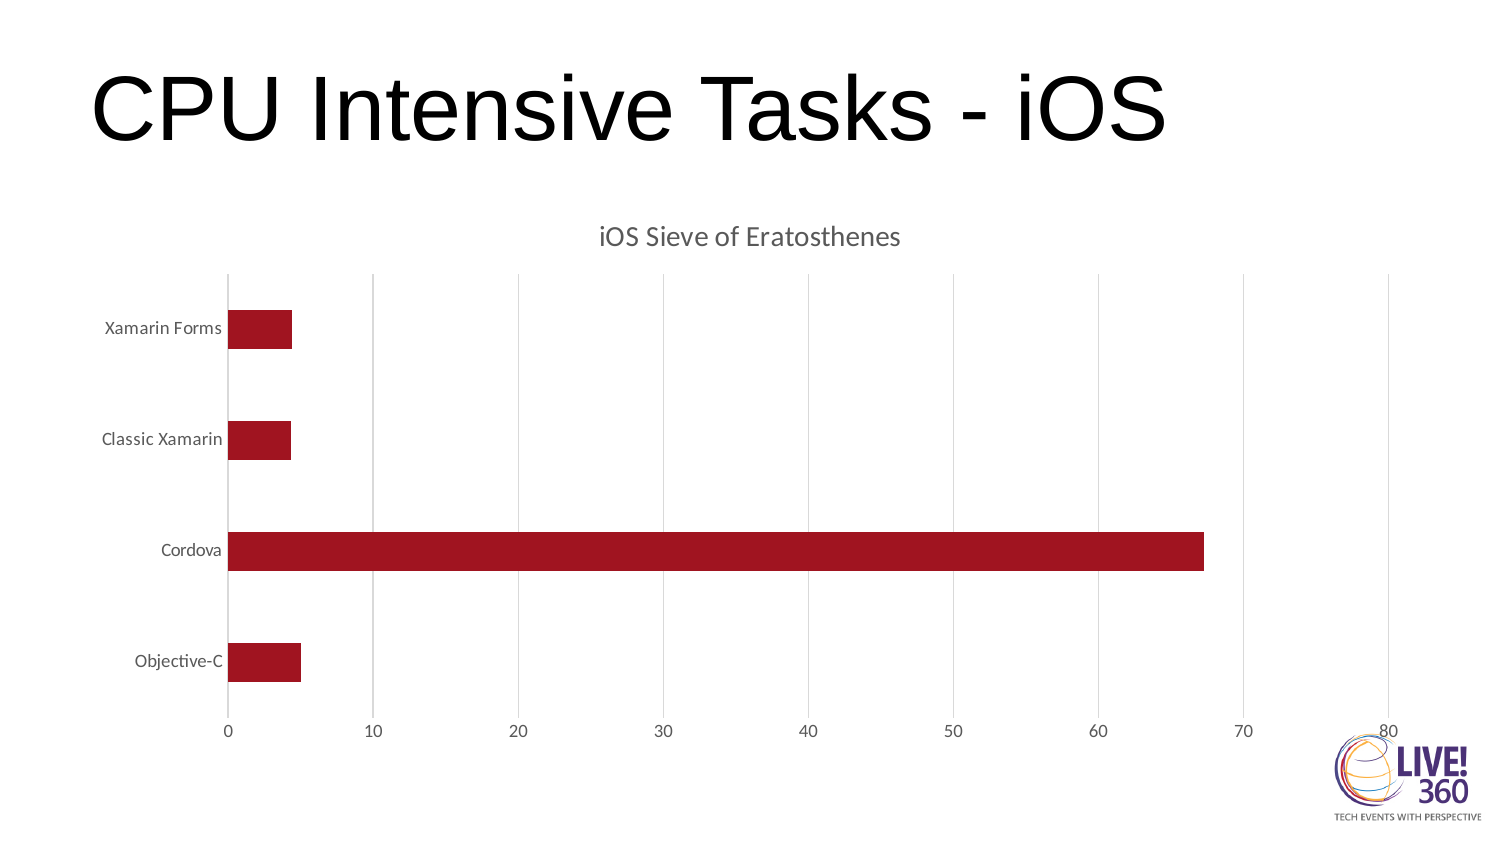

# CPU Intensive Tasks - iOS

### Chart:

| Category | iOS Sieve of Eratosthenes |
|---|---|
| Objective-C | 5.013999999999998 |
| Cordova | 67.291 |
| Classic Xamarin | 4.349 |
| Xamarin Forms | 4.396999999999998 |